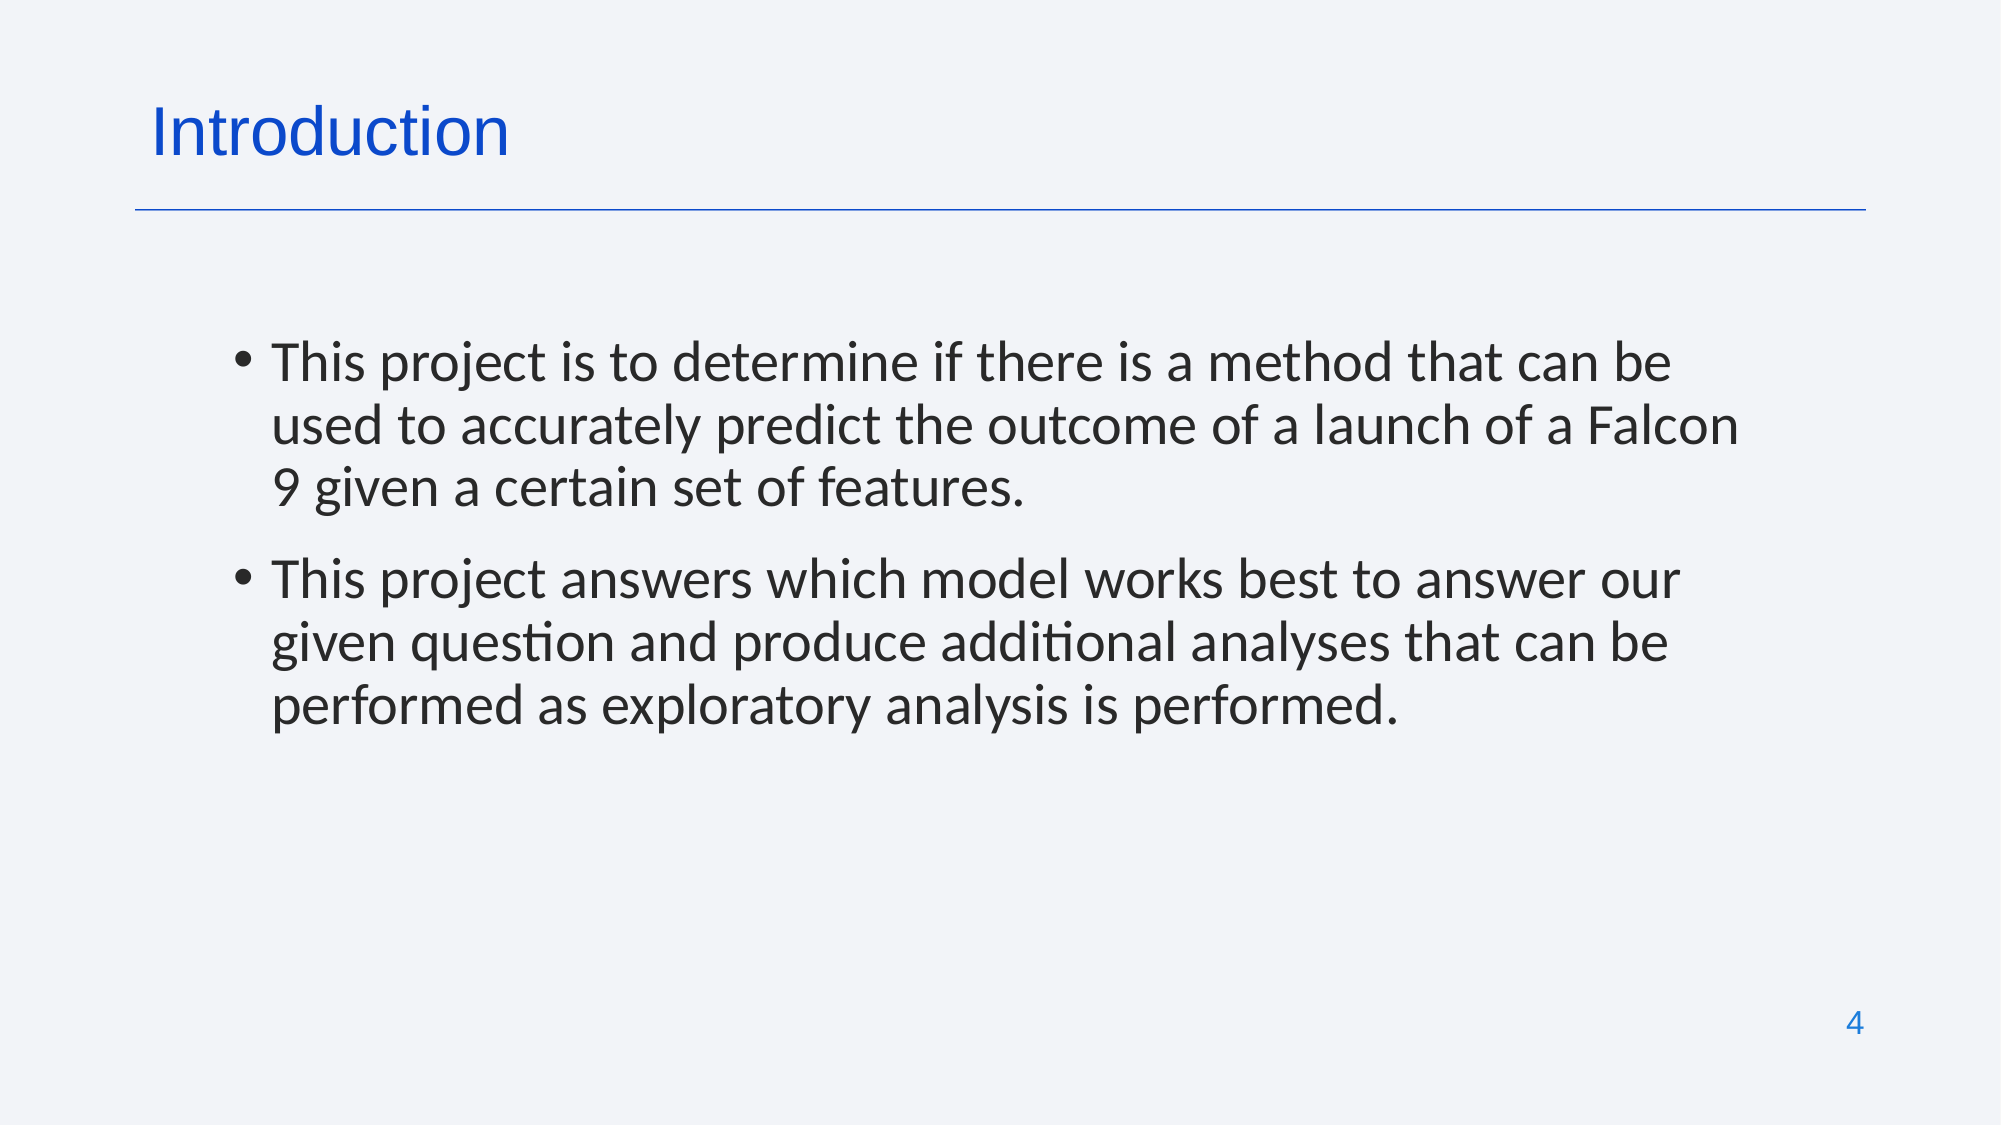

Introduction
This project is to determine if there is a method that can be used to accurately predict the outcome of a launch of a Falcon 9 given a certain set of features.
This project answers which model works best to answer our given question and produce additional analyses that can be performed as exploratory analysis is performed.
4